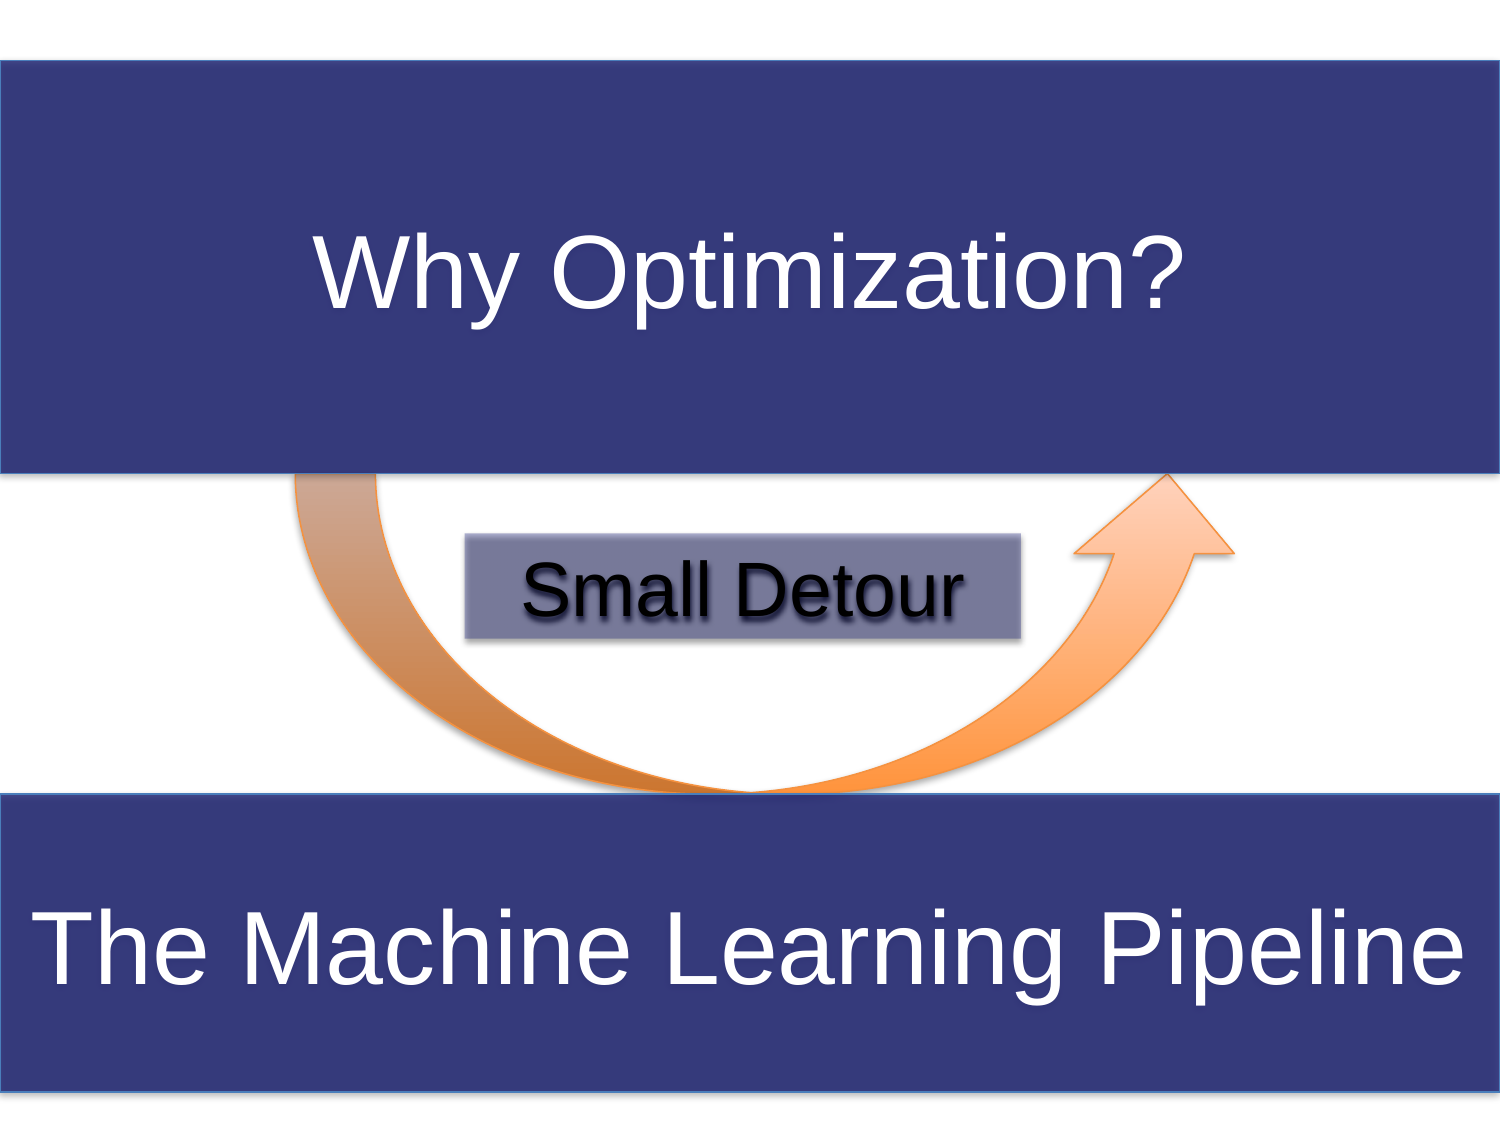

Why Optimization?

Small Detour
The Machine Learning Pipeline